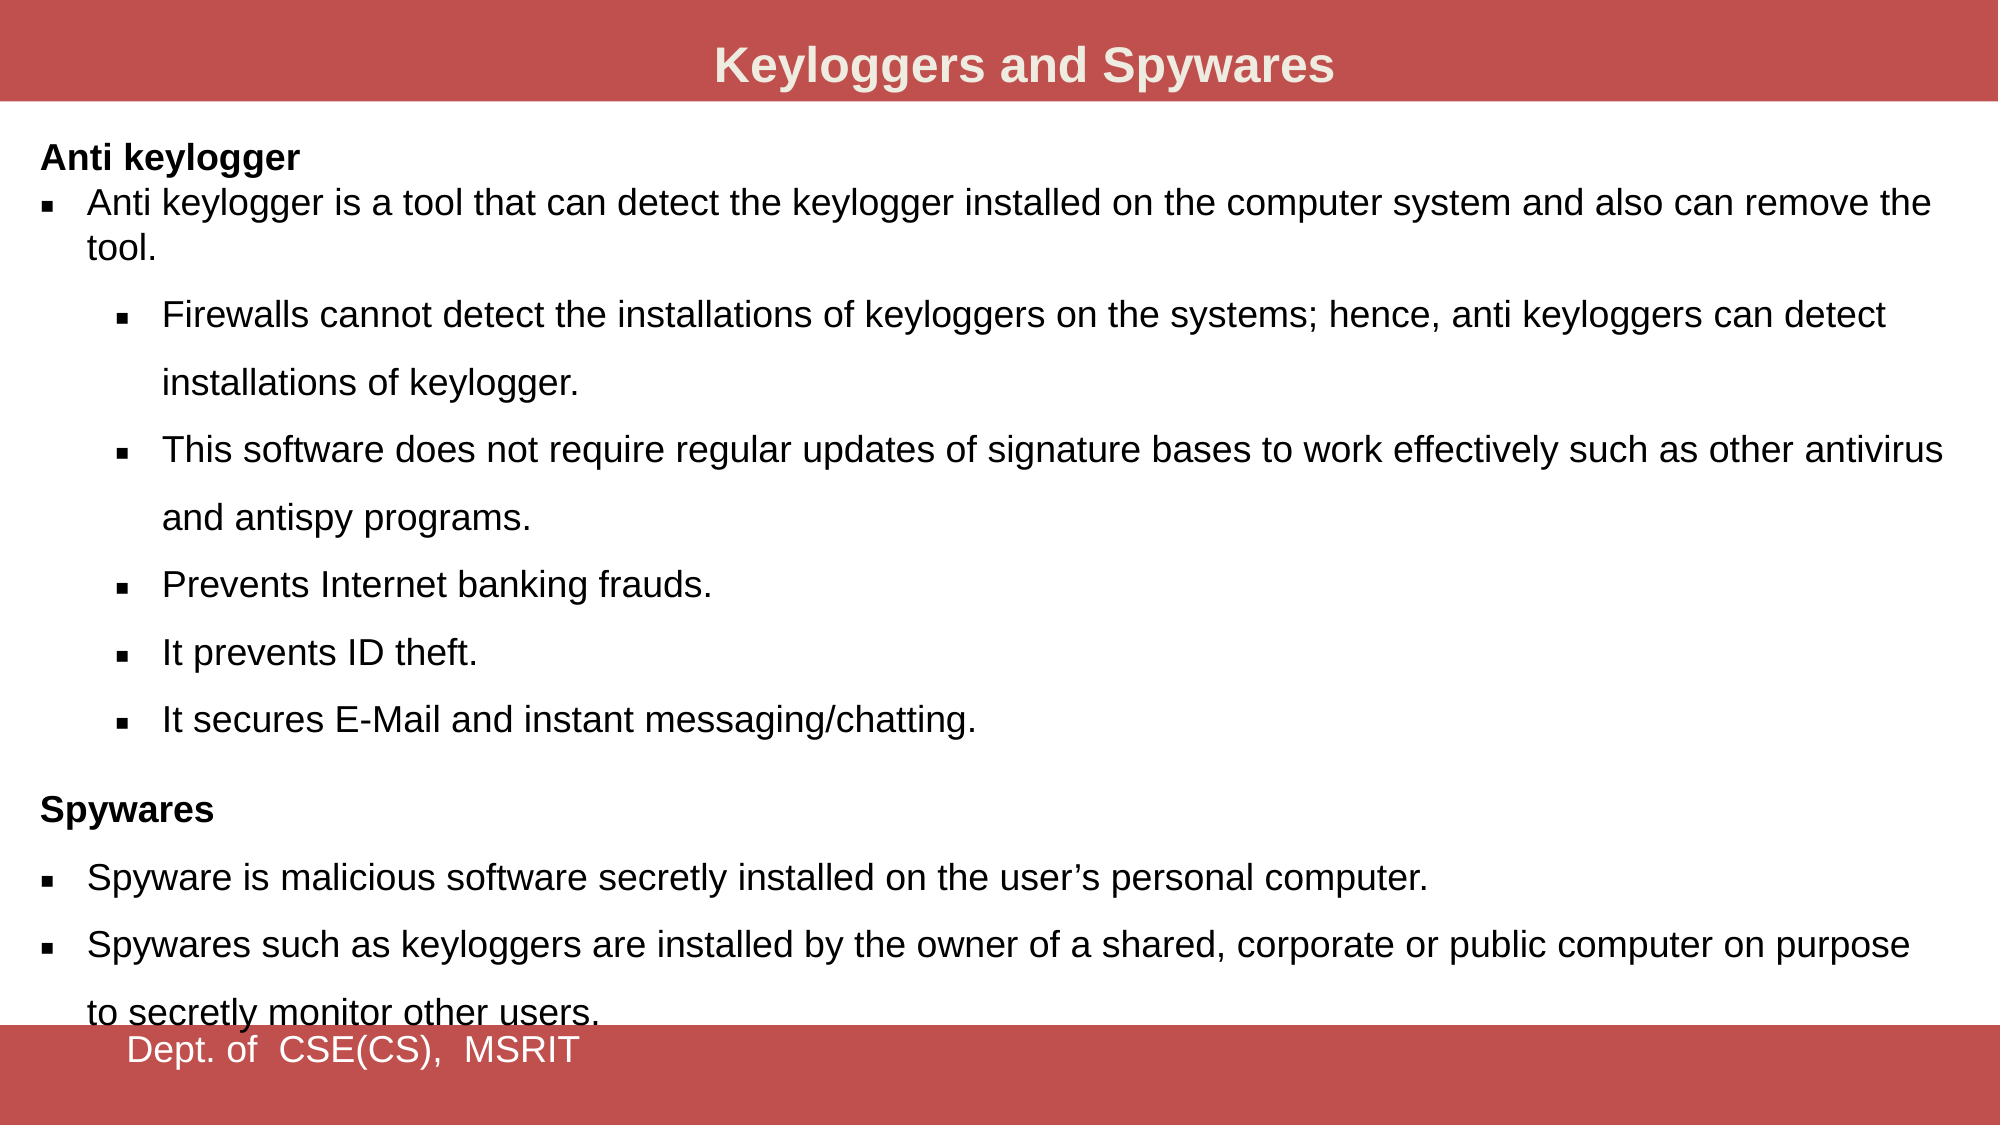

Keyloggers and Spywares

Anti keylogger
Anti keylogger is a tool that can detect the keylogger installed on the computer system and also can remove the tool.
Firewalls cannot detect the installations of keyloggers on the systems; hence, anti keyloggers can detect installations of keylogger.
This software does not require regular updates of signature bases to work effectively such as other antivirus and antispy programs.
Prevents Internet banking frauds.
It prevents ID theft.
It secures E-Mail and instant messaging/chatting.

Spywares
Spyware is malicious software secretly installed on the user’s personal computer.
Spywares such as keyloggers are installed by the owner of a shared, corporate or public computer on purpose to secretly monitor other users.

Dept. of  CSE(CS),  MSRIT